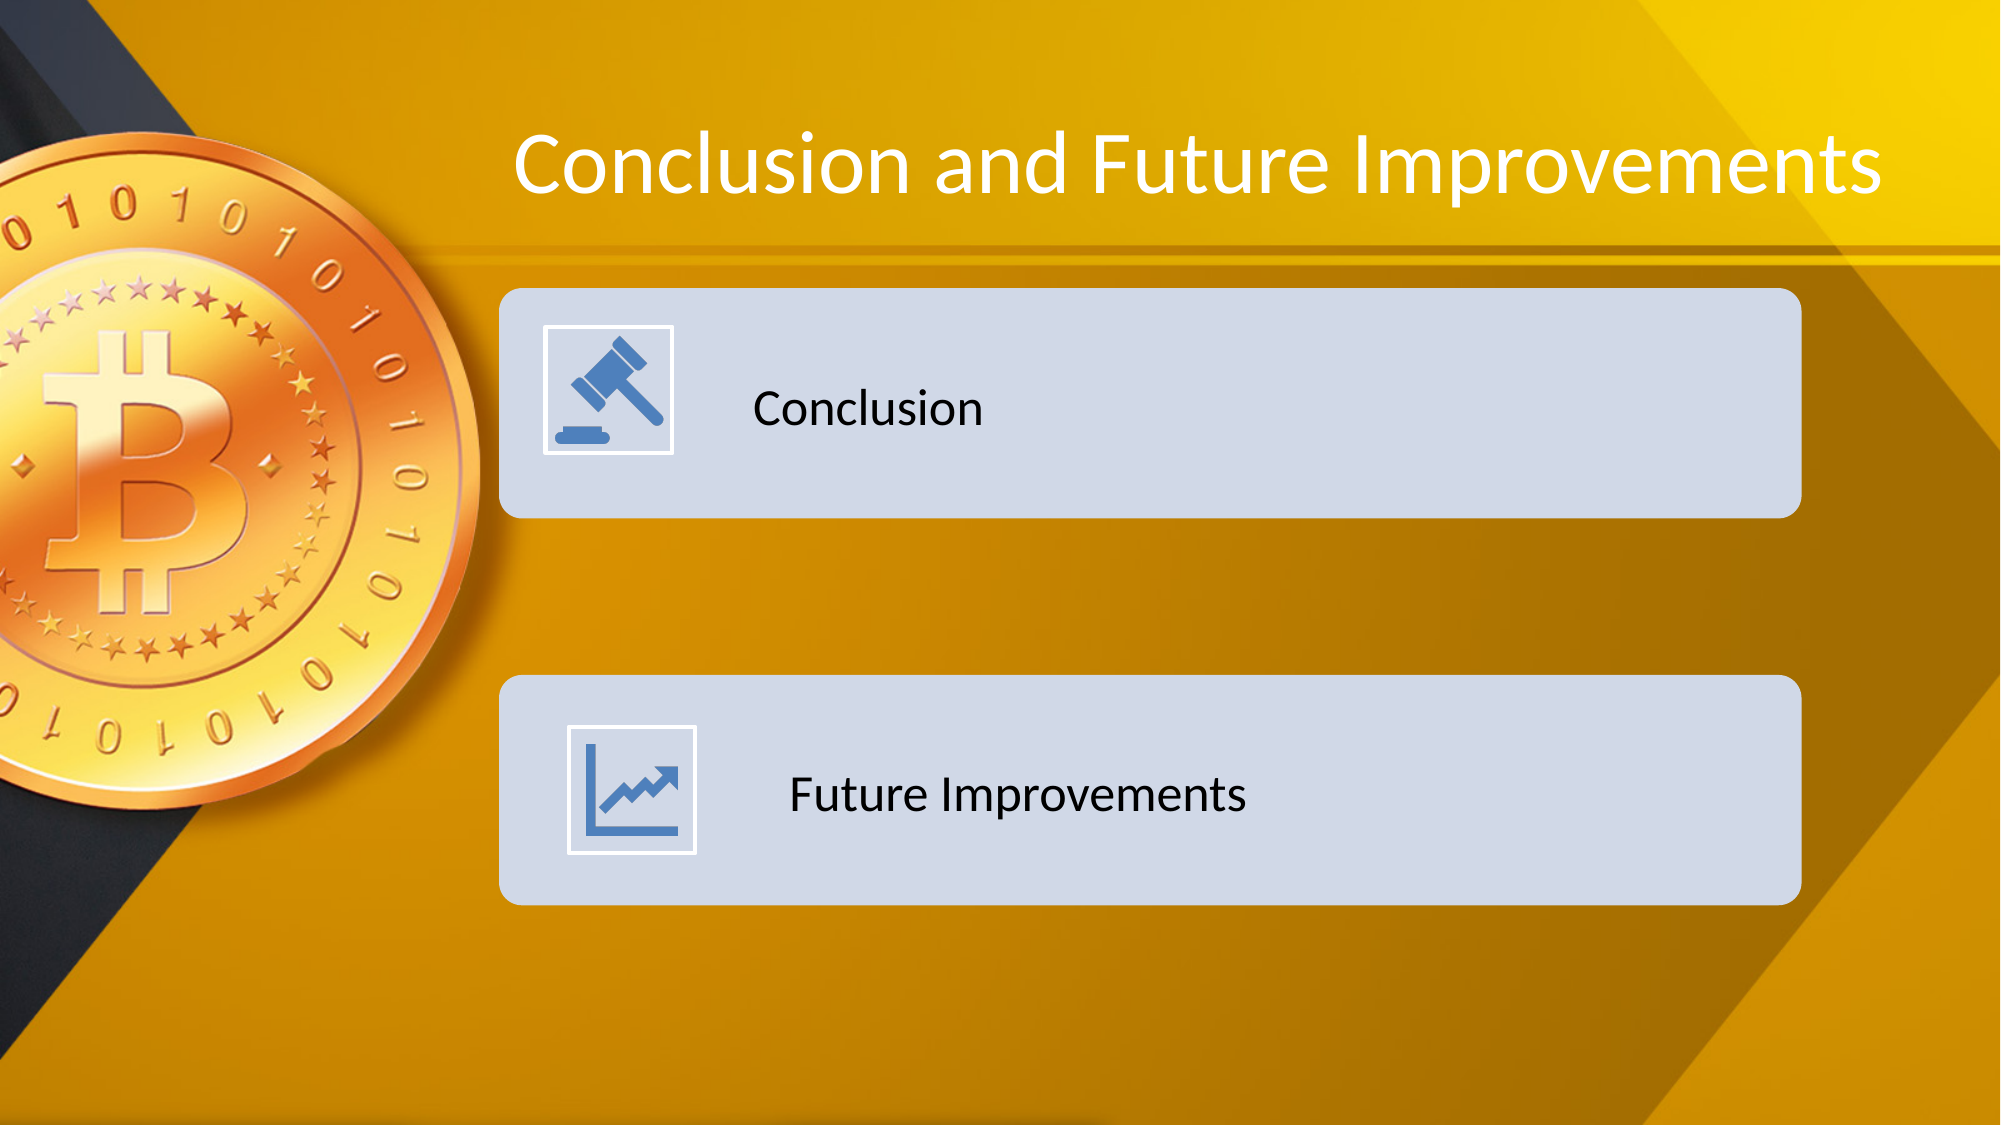

# Conclusion and Future Improvements
Conclusion
Future Improvements